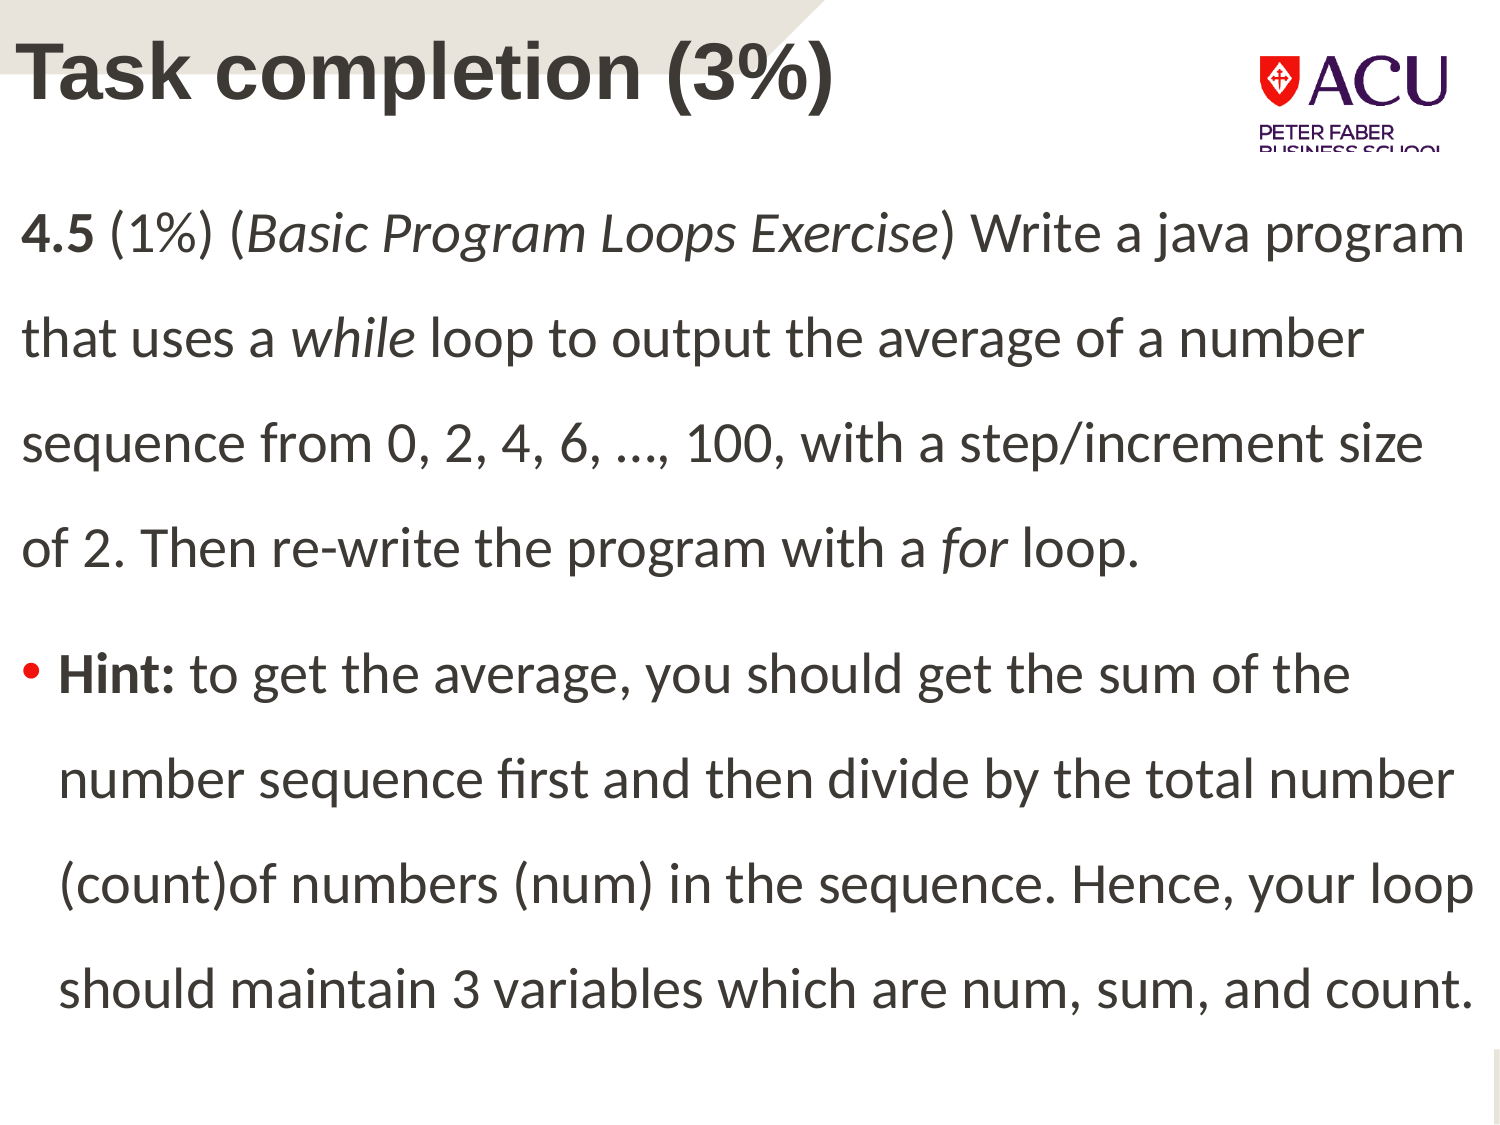

# Task completion (3%)
4.5 (1%) (Basic Program Loops Exercise) Write a java program that uses a while loop to output the average of a number sequence from 0, 2, 4, 6, …, 100, with a step/increment size of 2. Then re-write the program with a for loop.
Hint: to get the average, you should get the sum of the number sequence first and then divide by the total number (count)of numbers (num) in the sequence. Hence, your loop should maintain 3 variables which are num, sum, and count.
44